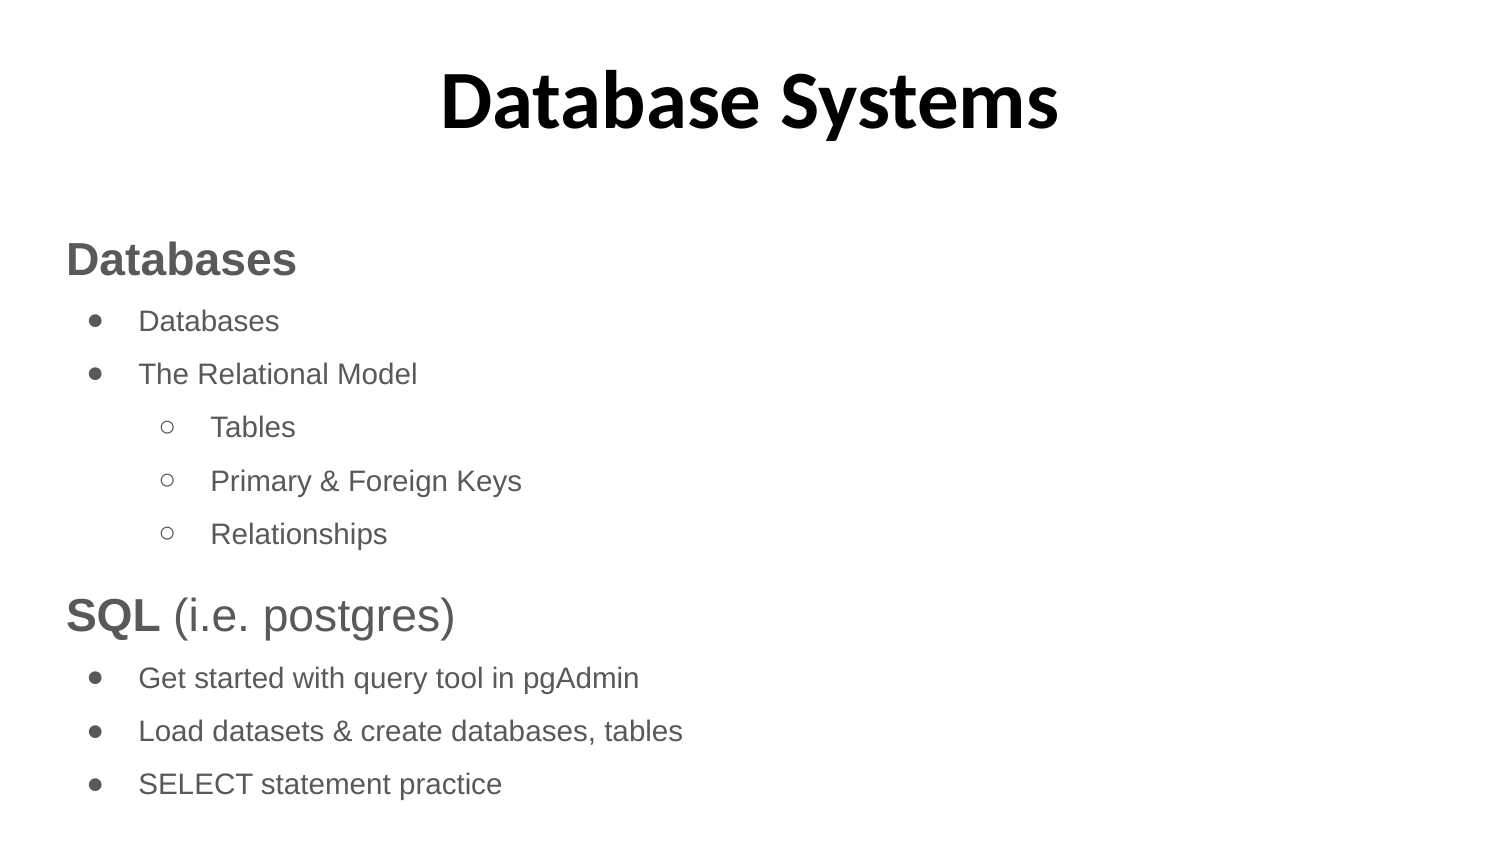

# Database Systems
Databases
Databases
The Relational Model
Tables
Primary & Foreign Keys
Relationships

SQL (i.e. postgres)
Get started with query tool in pgAdmin
Load datasets & create databases, tables
SELECT statement practice